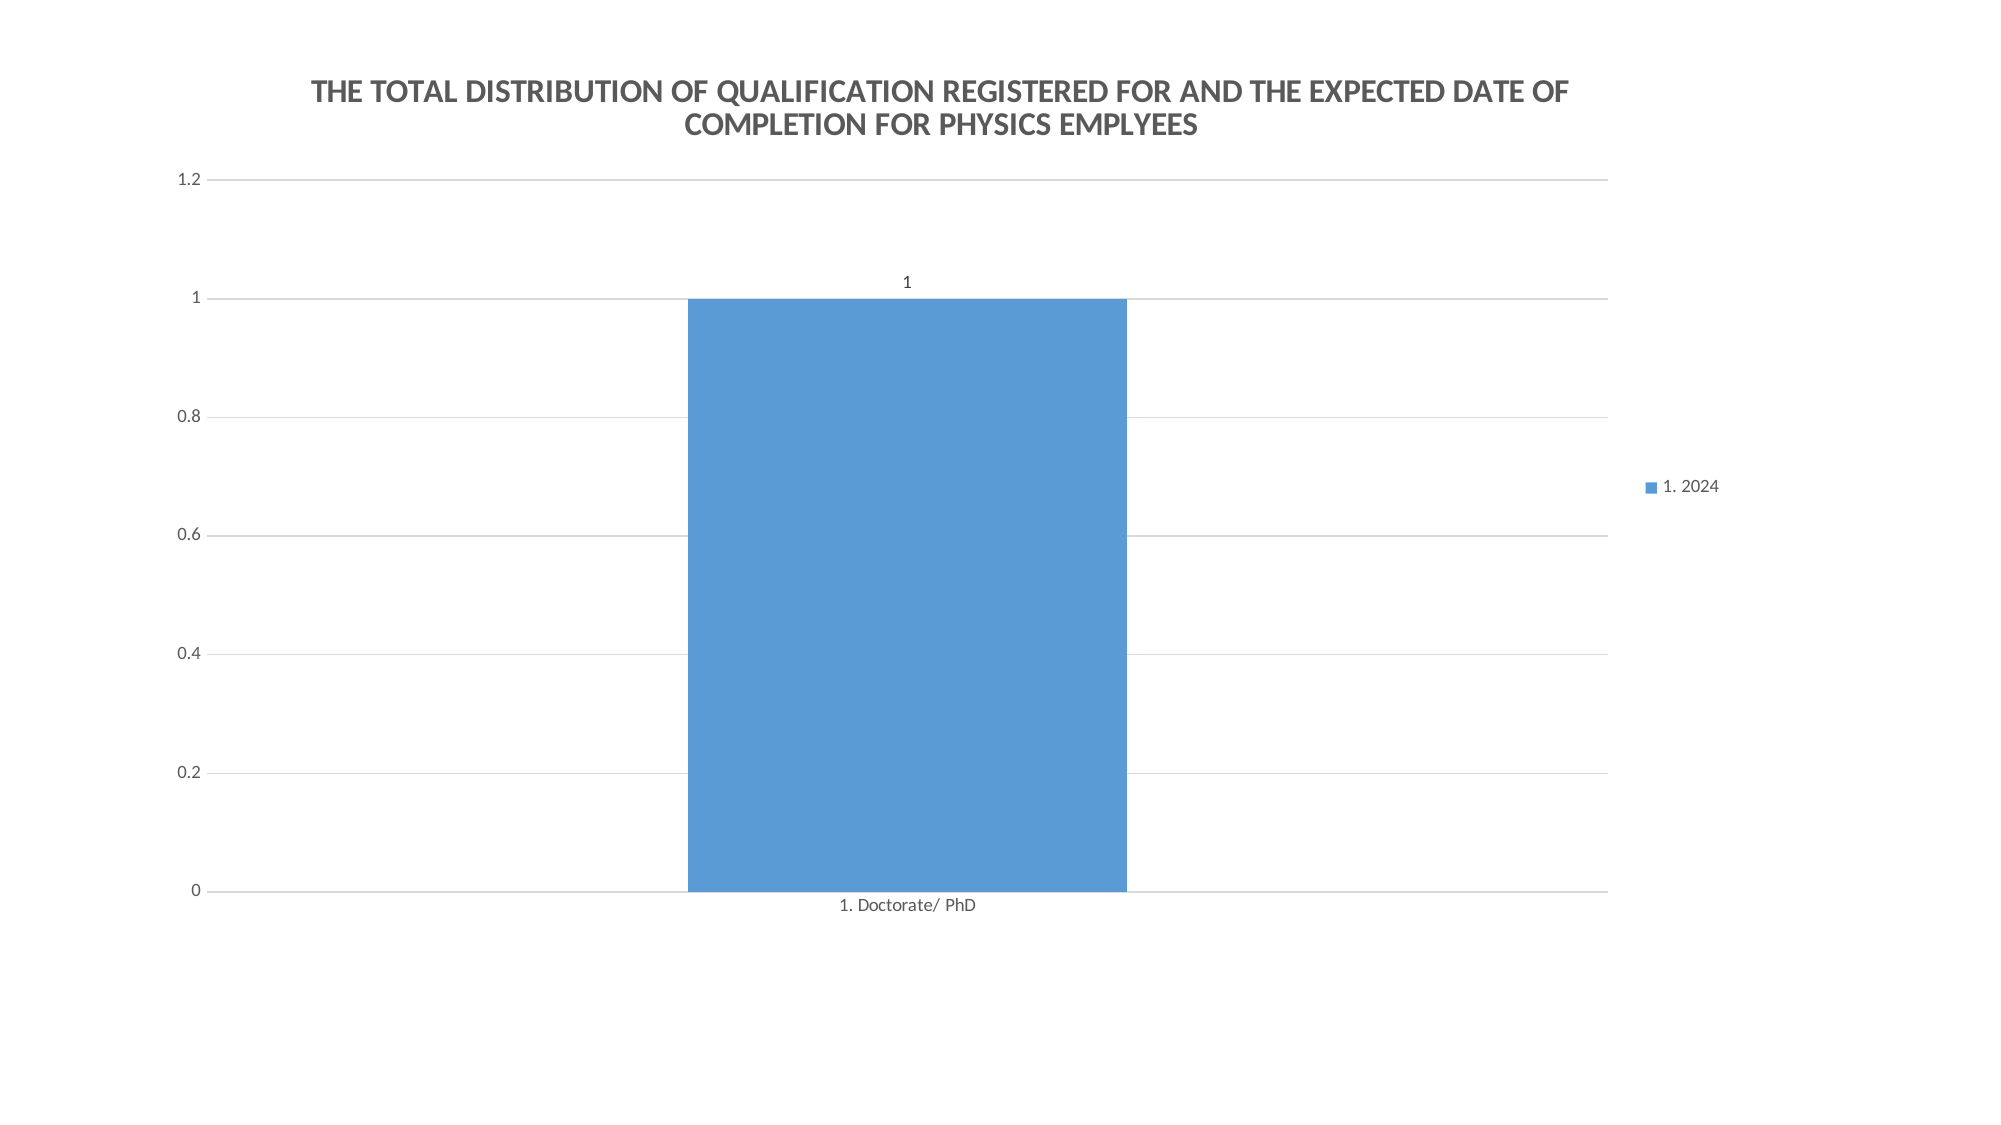

### Chart: THE TOTAL DISTRIBUTION OF QUALIFICATION REGISTERED FOR AND THE EXPECTED DATE OF COMPLETION FOR PHYSICS EMPLYEES

| Category | 1. 2024 |
|---|---|
| 1. Doctorate/ PhD | 1.0 |